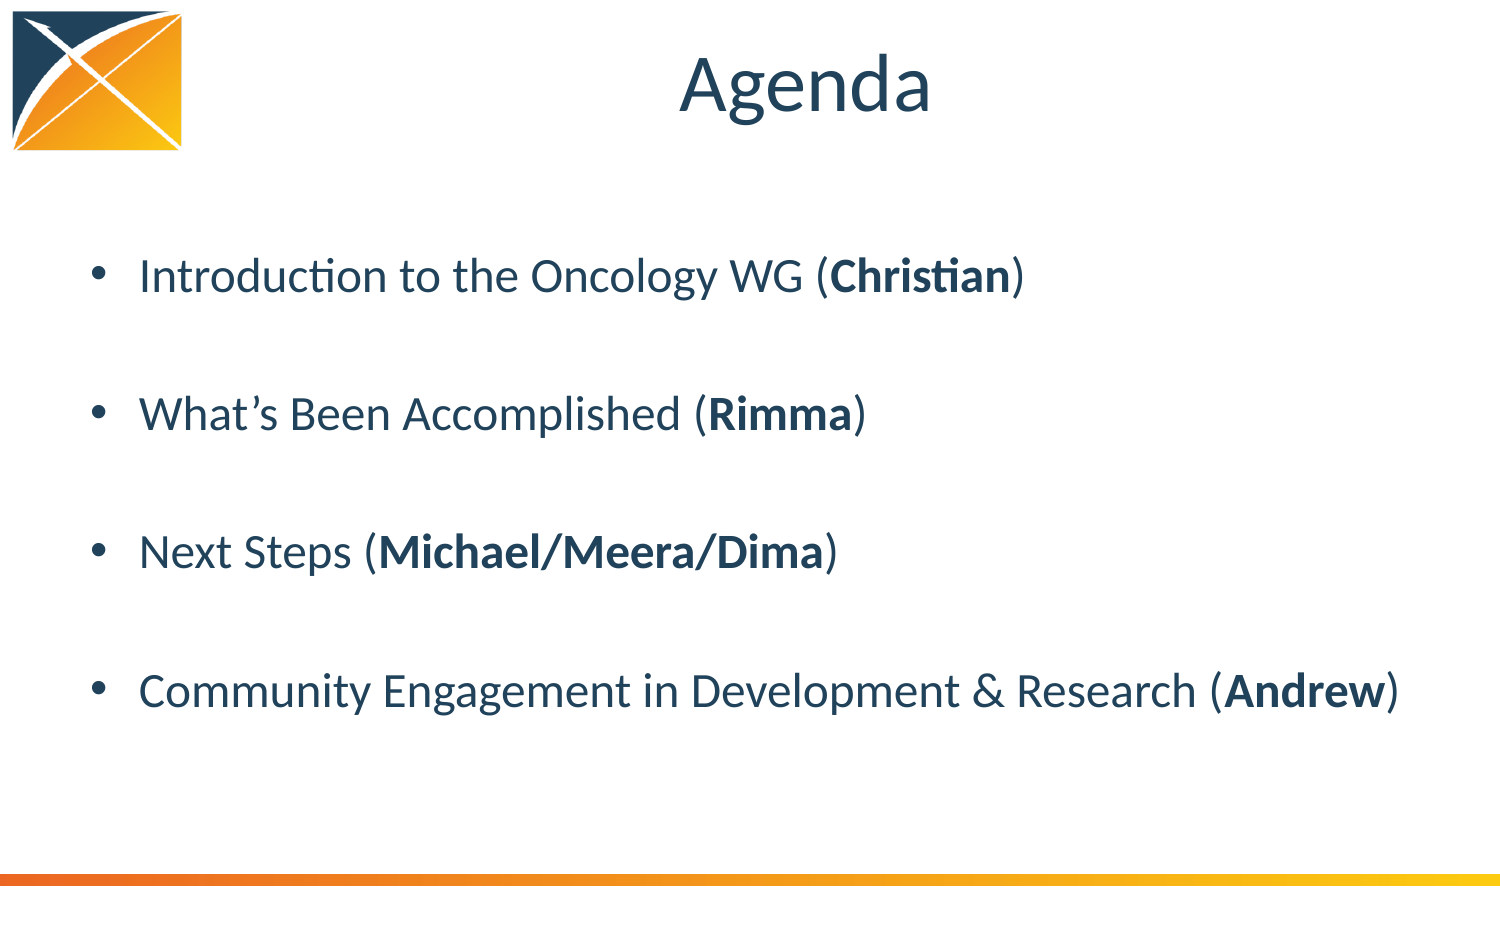

# Agenda

Introduction to the Oncology WG (Christian)

What’s Been Accomplished (Rimma)

Next Steps (Michael/Meera/Dima)

Community Engagement in Development & Research (Andrew)